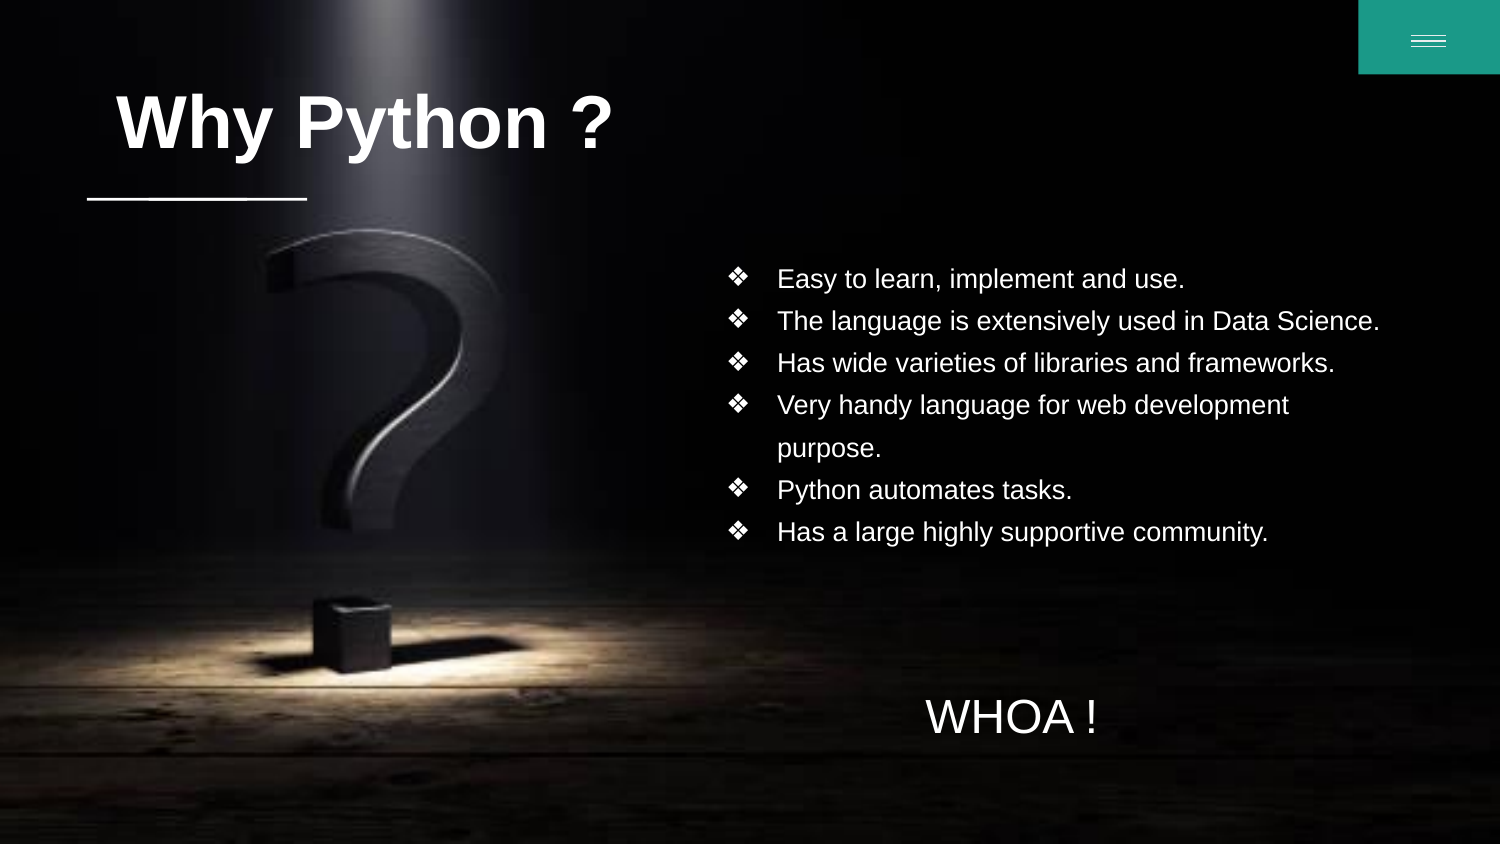

# Why Python ?
Easy to learn, implement and use.
The language is extensively used in Data Science.
Has wide varieties of libraries and frameworks.
Very handy language for web development purpose.
Python automates tasks.
Has a large highly supportive community.
WHOA !